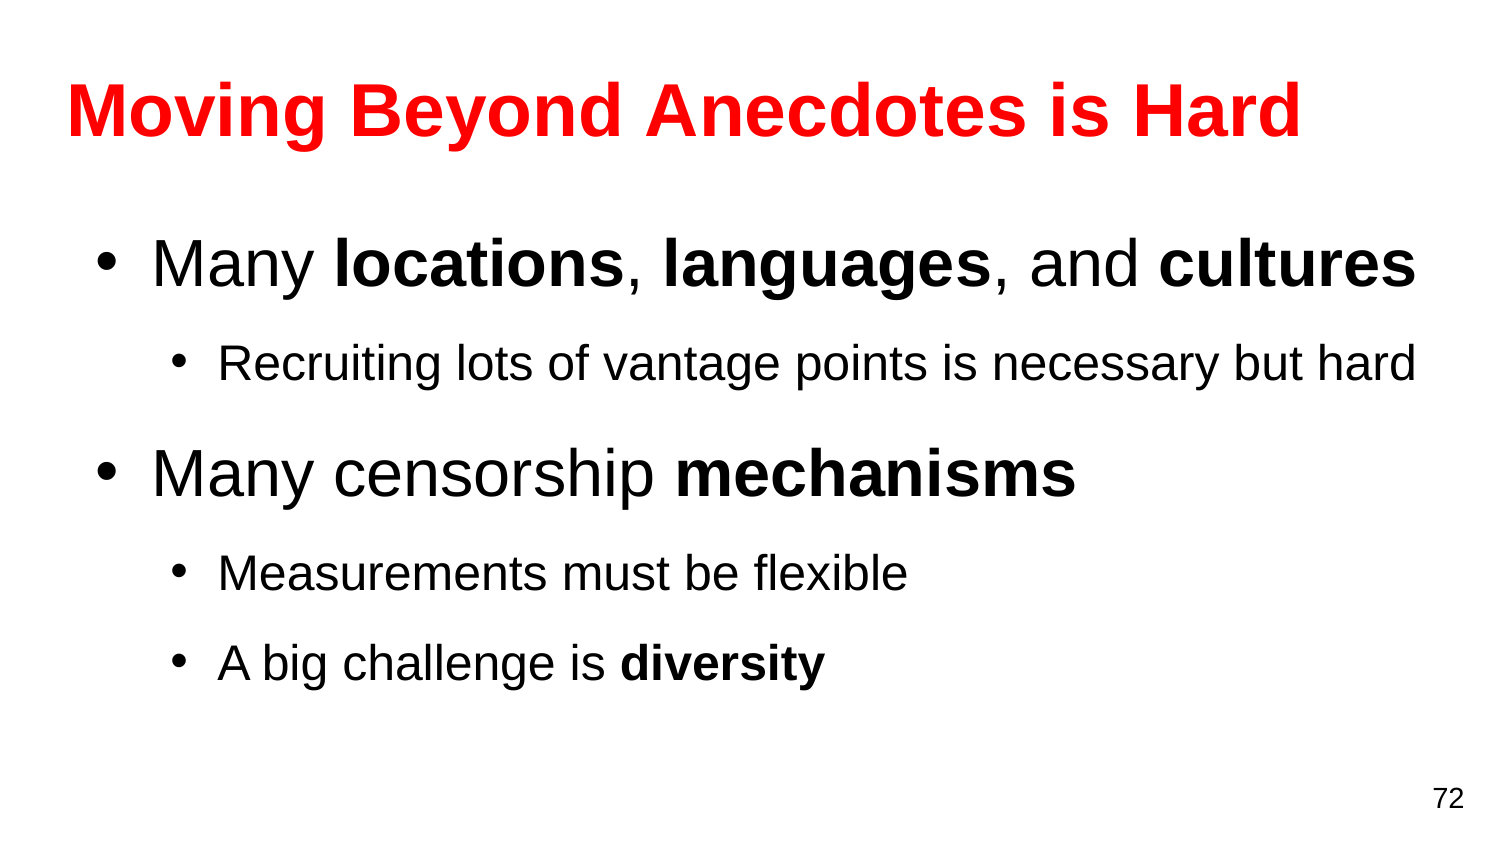

# Moving Beyond Anecdotes is Hard
Many locations, languages, and cultures
Recruiting lots of vantage points is necessary but hard
Many censorship mechanisms
Measurements must be flexible
A big challenge is diversity

72